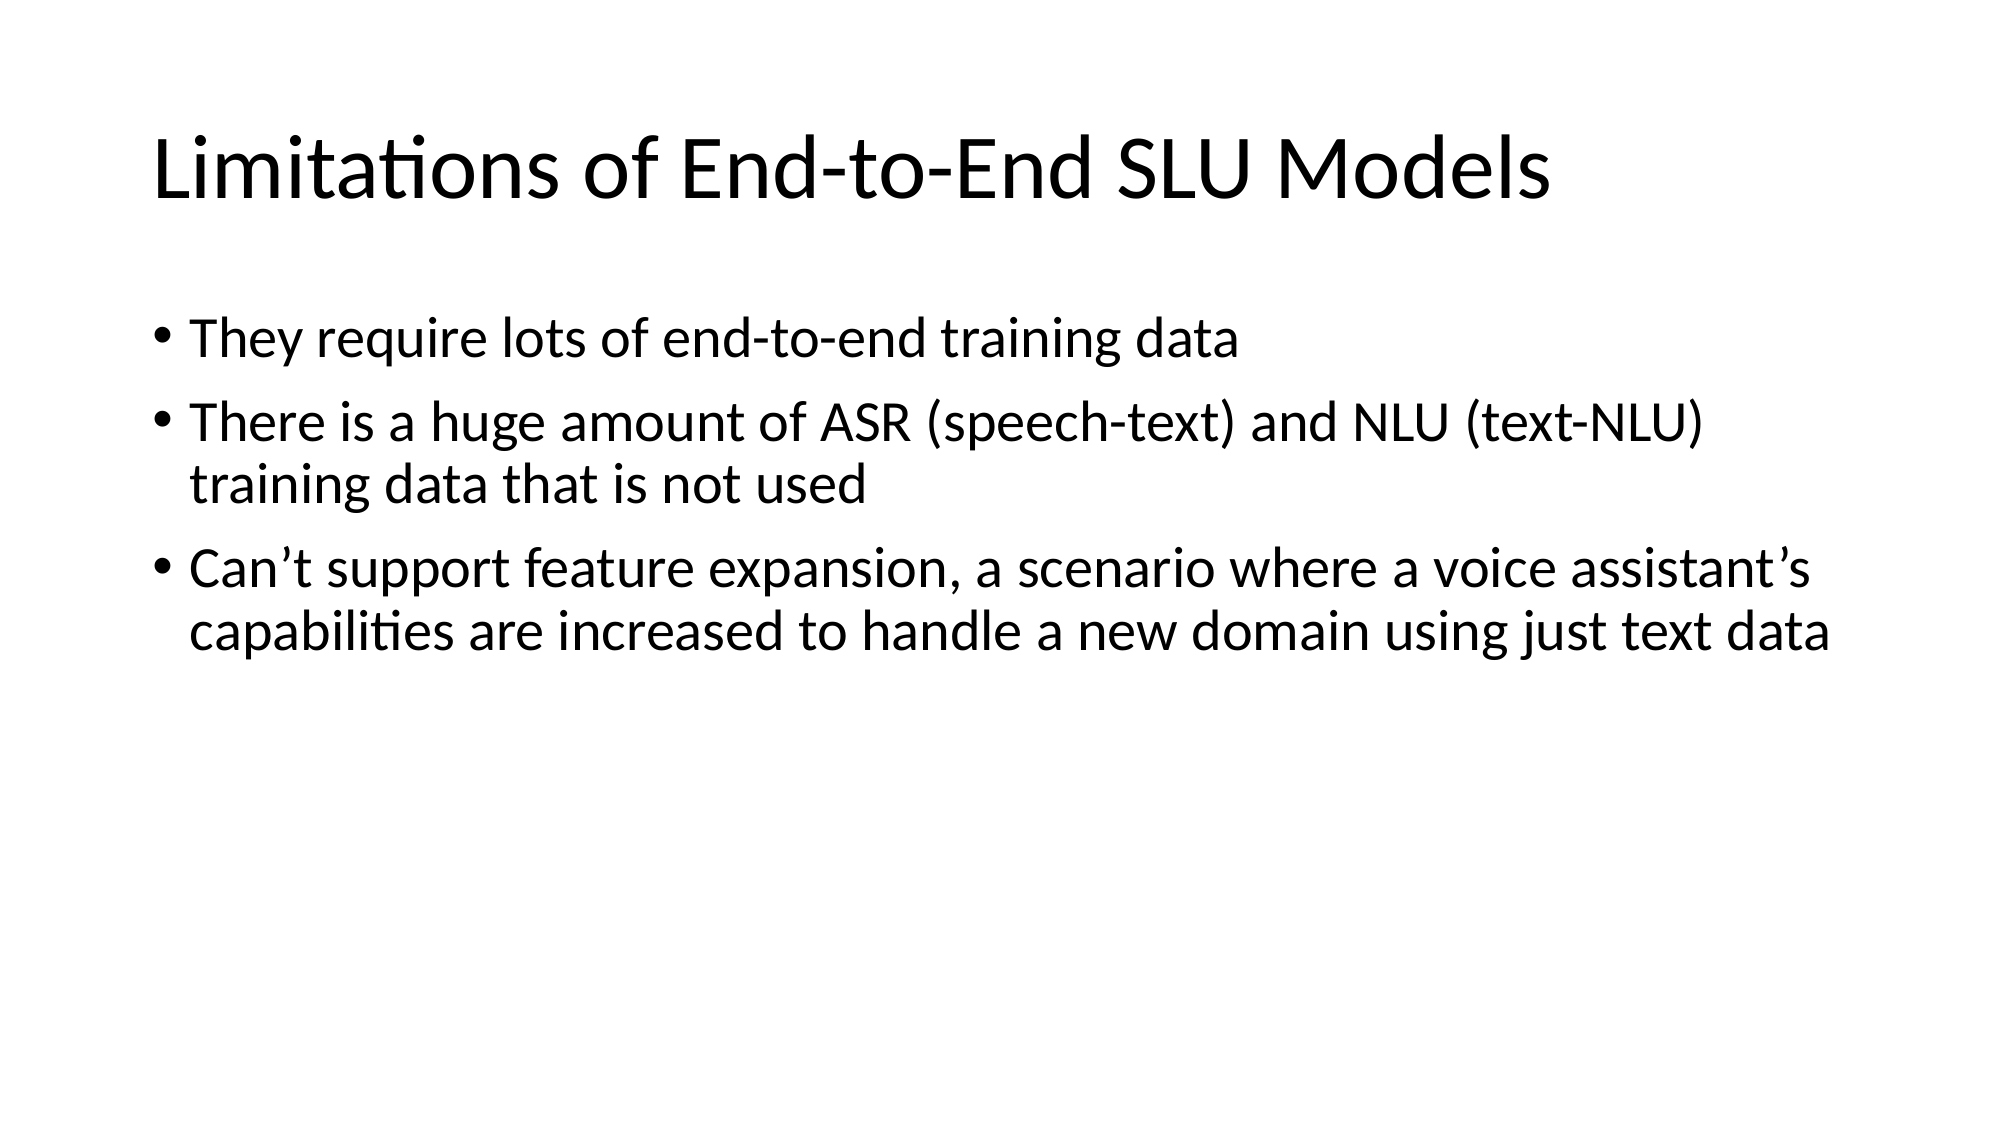

# Limitations of End-to-End SLU Models
They require lots of end-to-end training data
There is a huge amount of ASR (speech-text) and NLU (text-NLU) training data that is not used
Can’t support feature expansion, a scenario where a voice assistant’s capabilities are increased to handle a new domain using just text data